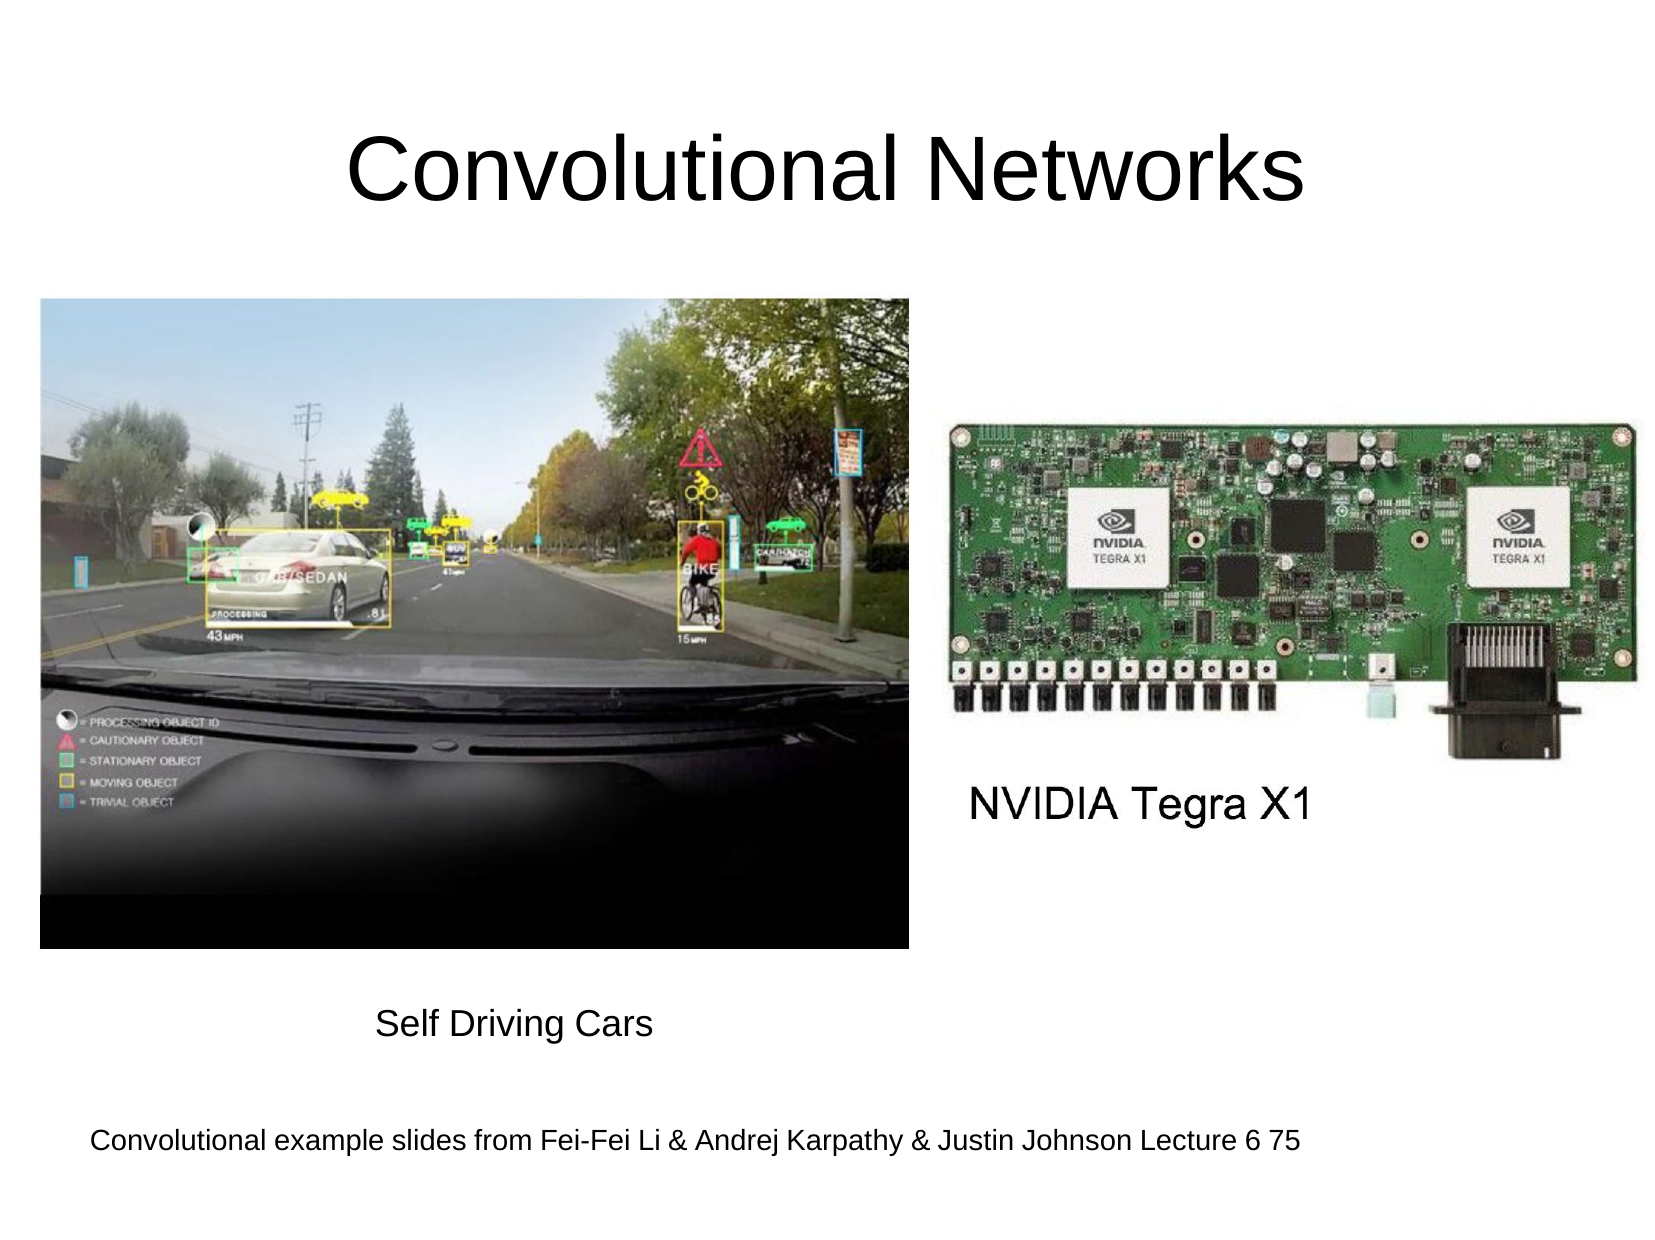

# Convolutional Networks

Self Driving Cars

Convolutional example slides from Fei-Fei Li & Andrej Karpathy & Justin Johnson Lecture 6 75